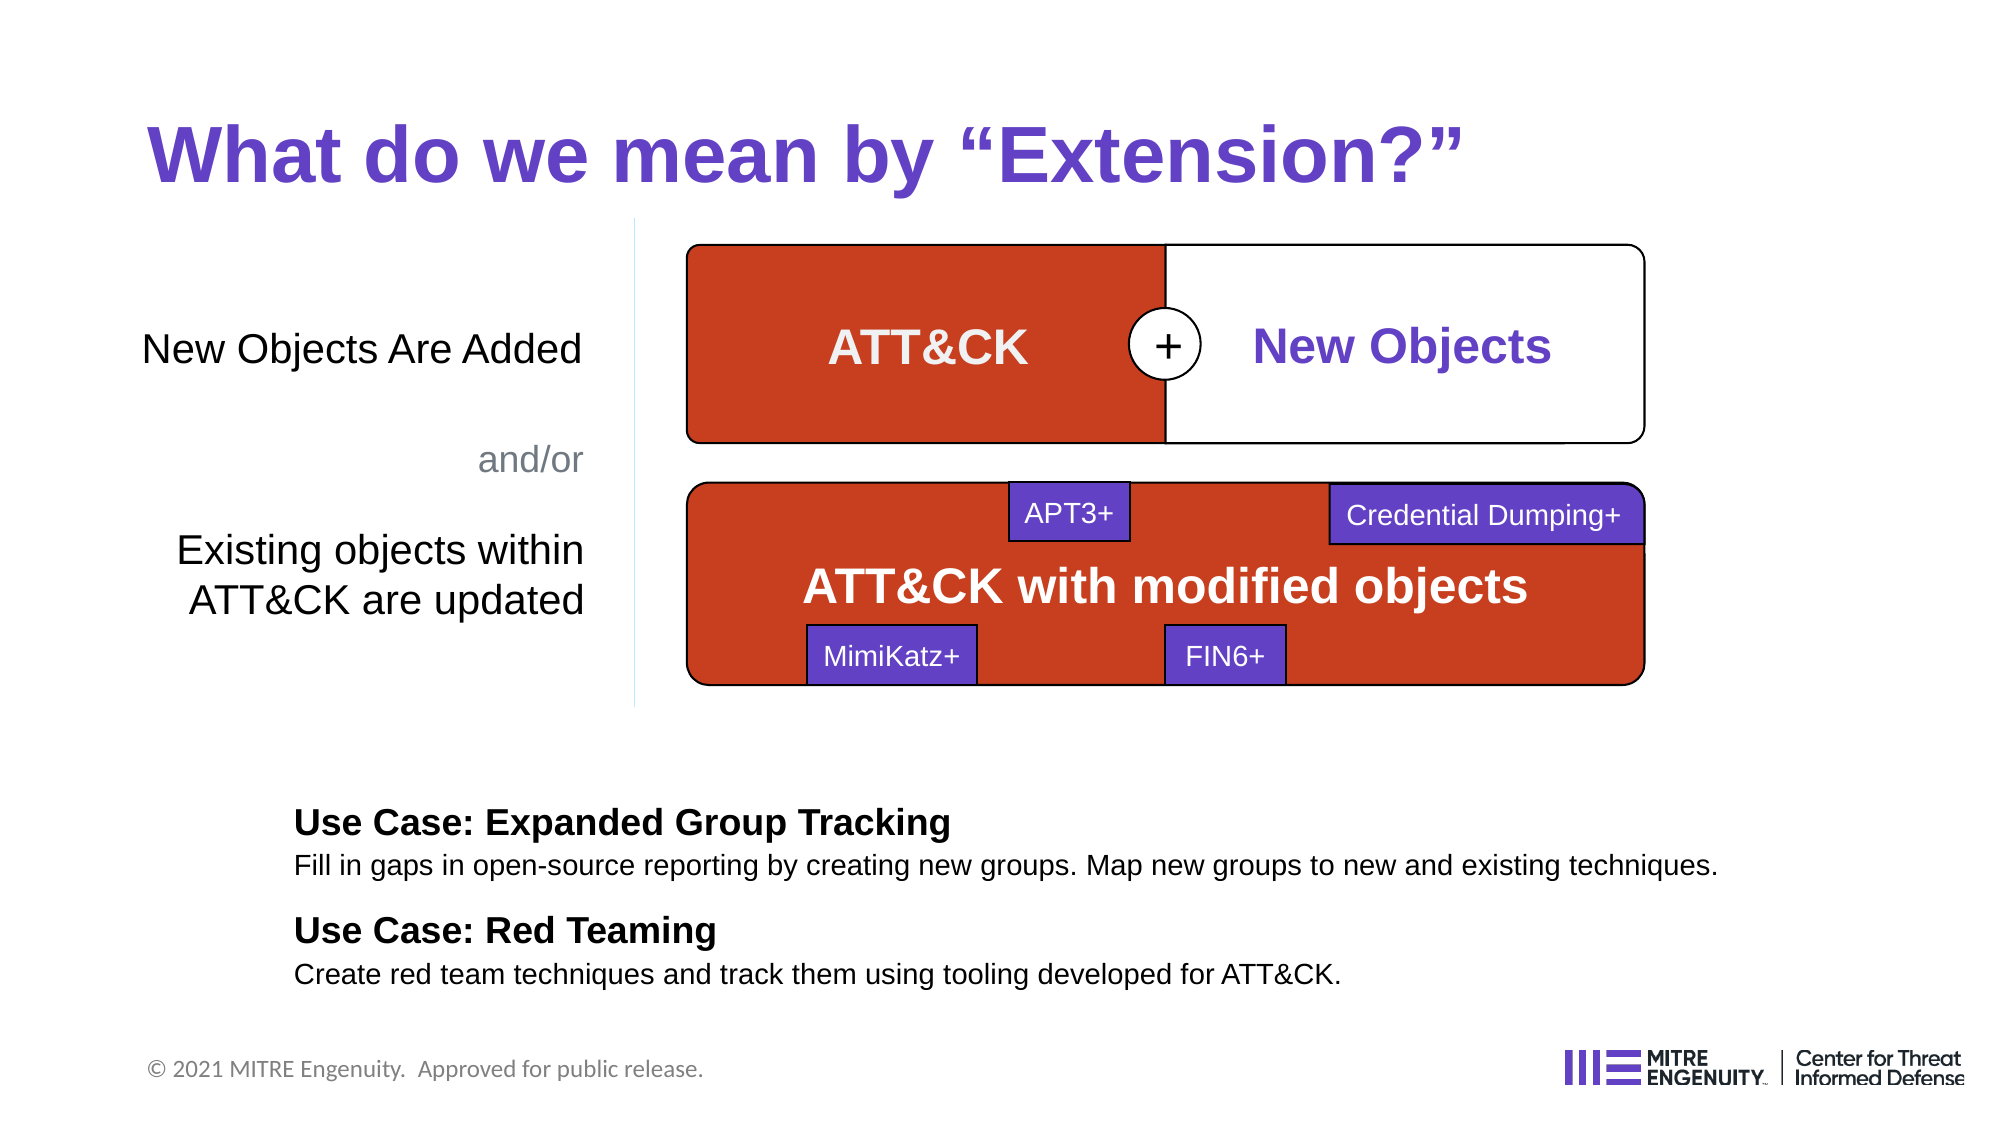

# What do we mean by “Extension?”
ATT&CK
New Objects
+
New Objects Are Added
and/or
APT3+
ATT&CK with modified objects
Credential Dumping+
Existing objects within ATT&CK are updated
MimiKatz+
FIN6+
Use Case: Expanded Group Tracking
Fill in gaps in open-source reporting by creating new groups. Map new groups to new and existing techniques.
Use Case: Red Teaming
Create red team techniques and track them using tooling developed for ATT&CK.
© 2021 MITRE Engenuity.  Approved for public release.